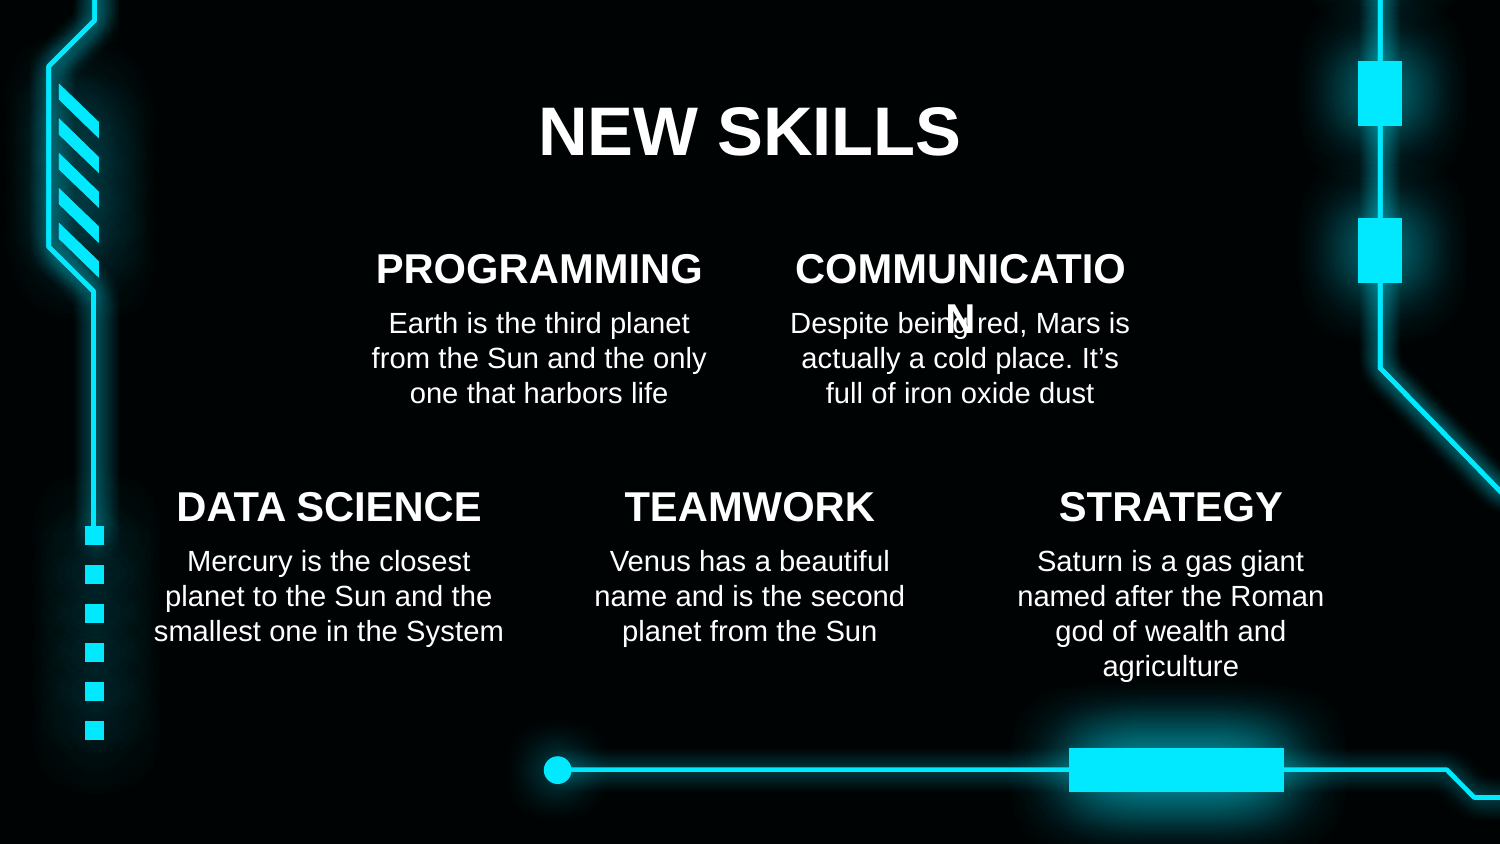

# NEW SKILLS
PROGRAMMING
COMMUNICATION
Earth is the third planet from the Sun and the only one that harbors life
Despite being red, Mars is actually a cold place. It’s full of iron oxide dust
DATA SCIENCE
TEAMWORK
STRATEGY
Mercury is the closest planet to the Sun and the smallest one in the System
Venus has a beautiful name and is the second planet from the Sun
Saturn is a gas giant named after the Roman god of wealth and agriculture